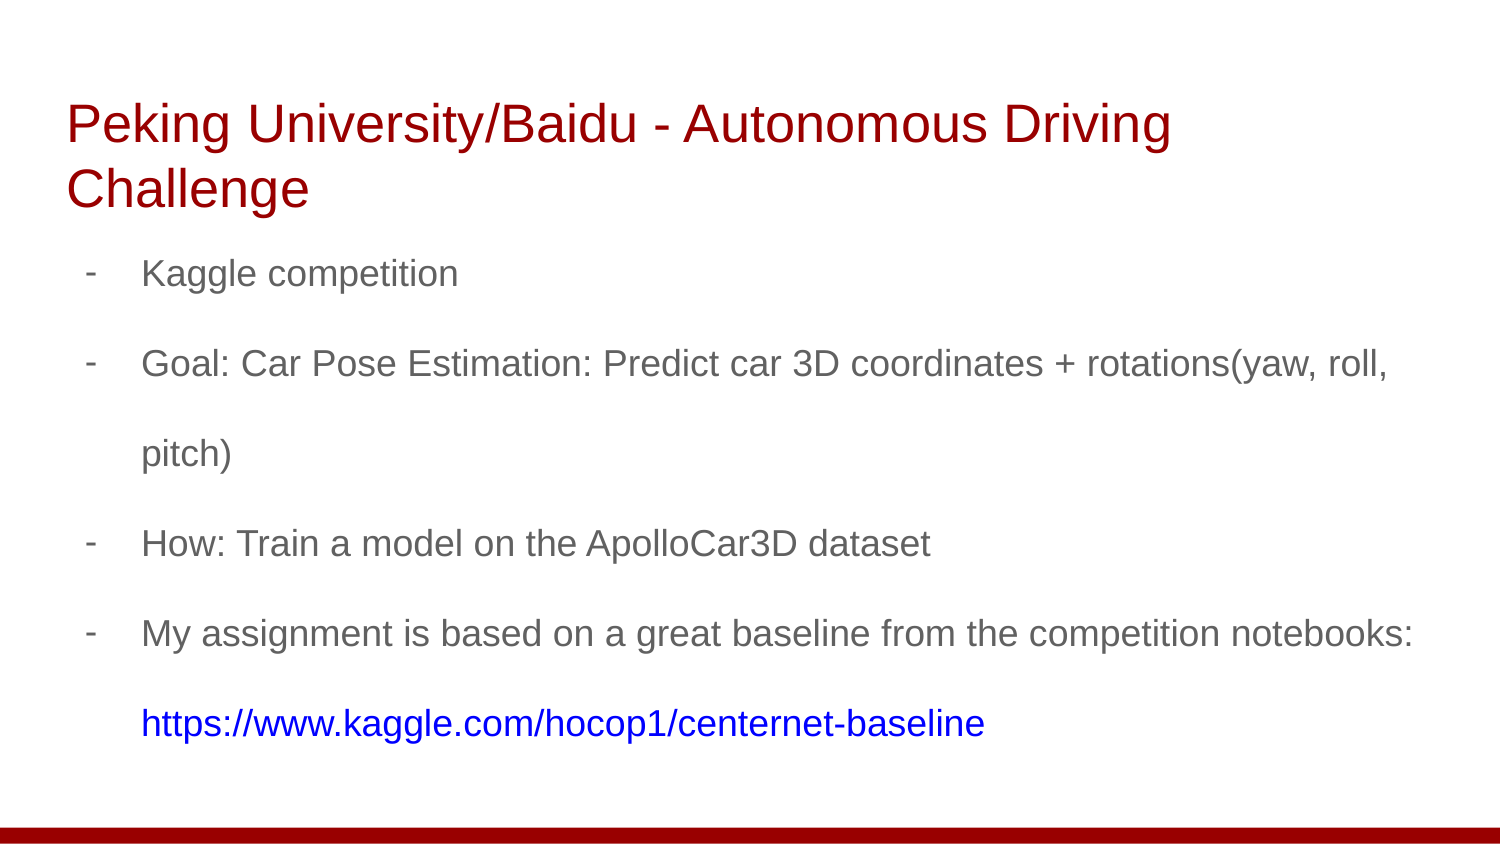

# Peking University/Baidu - Autonomous Driving Challenge
Kaggle competition
Goal: Car Pose Estimation: Predict car 3D coordinates + rotations(yaw, roll, pitch)
How: Train a model on the ApolloCar3D dataset
My assignment is based on a great baseline from the competition notebooks: https://www.kaggle.com/hocop1/centernet-baseline